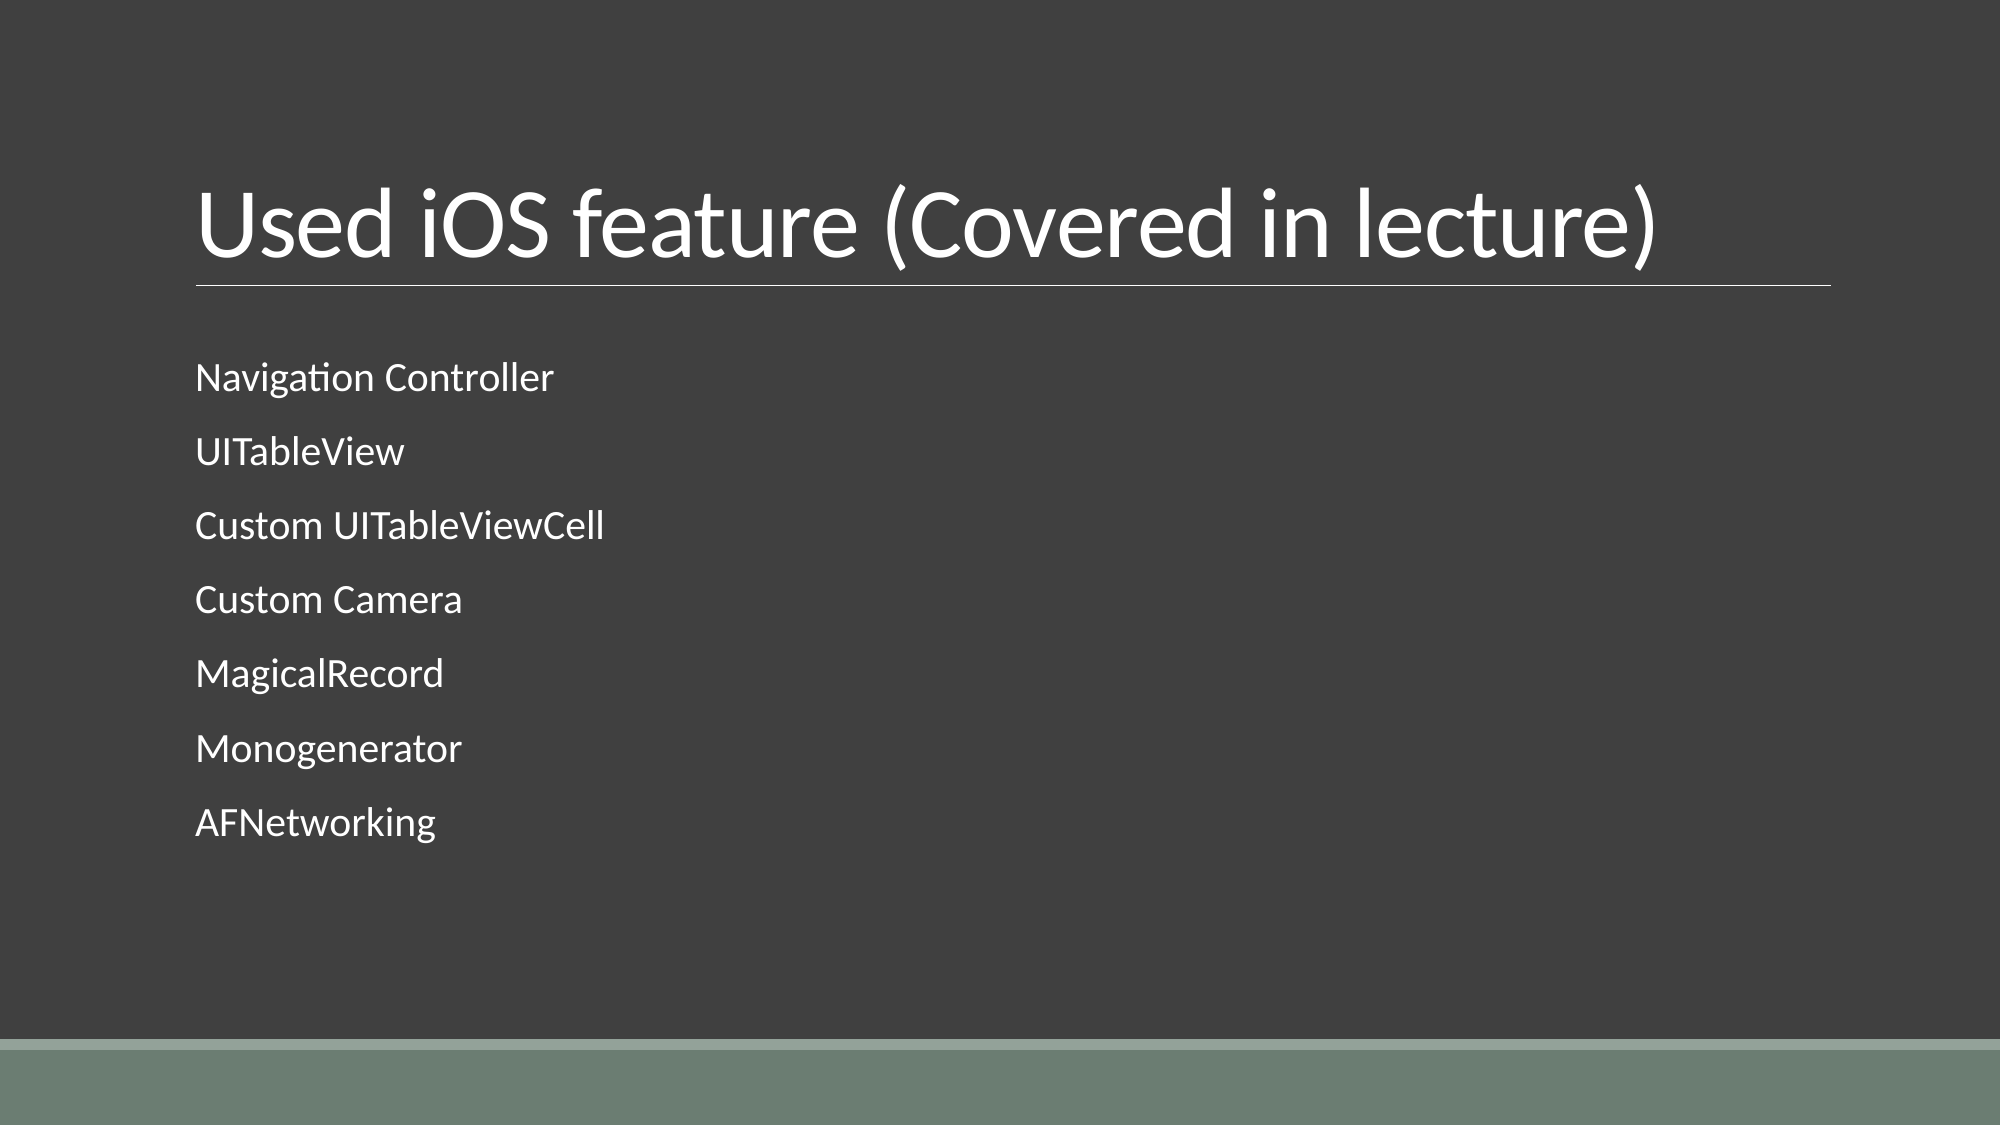

# Used iOS feature (Covered in lecture)
Navigation Controller
UITableView
Custom UITableViewCell
Custom Camera
MagicalRecord
Monogenerator
AFNetworking